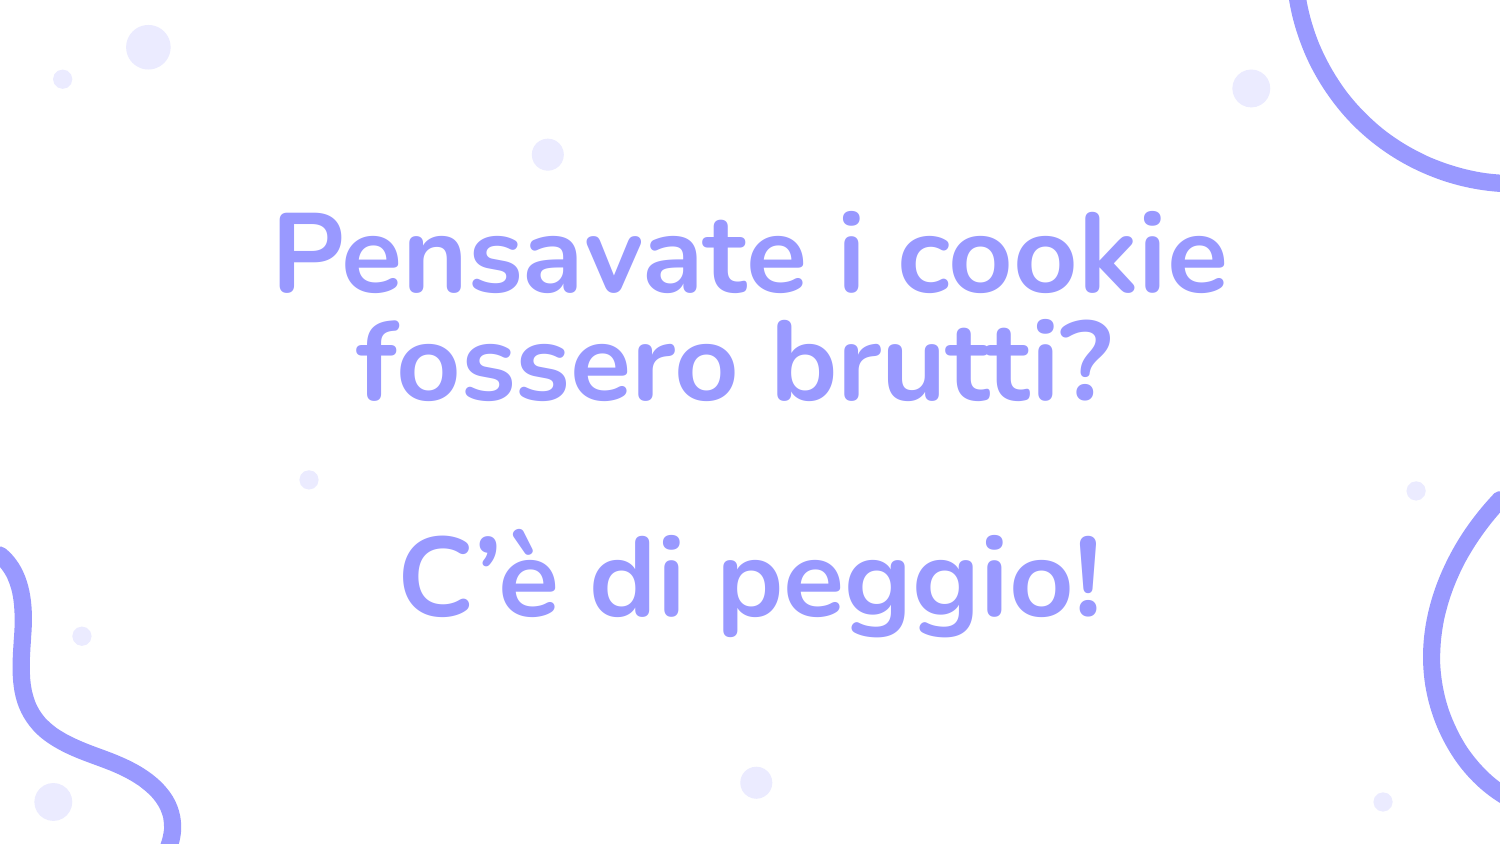

# Pensavate i cookie fossero brutti? C’è di peggio!